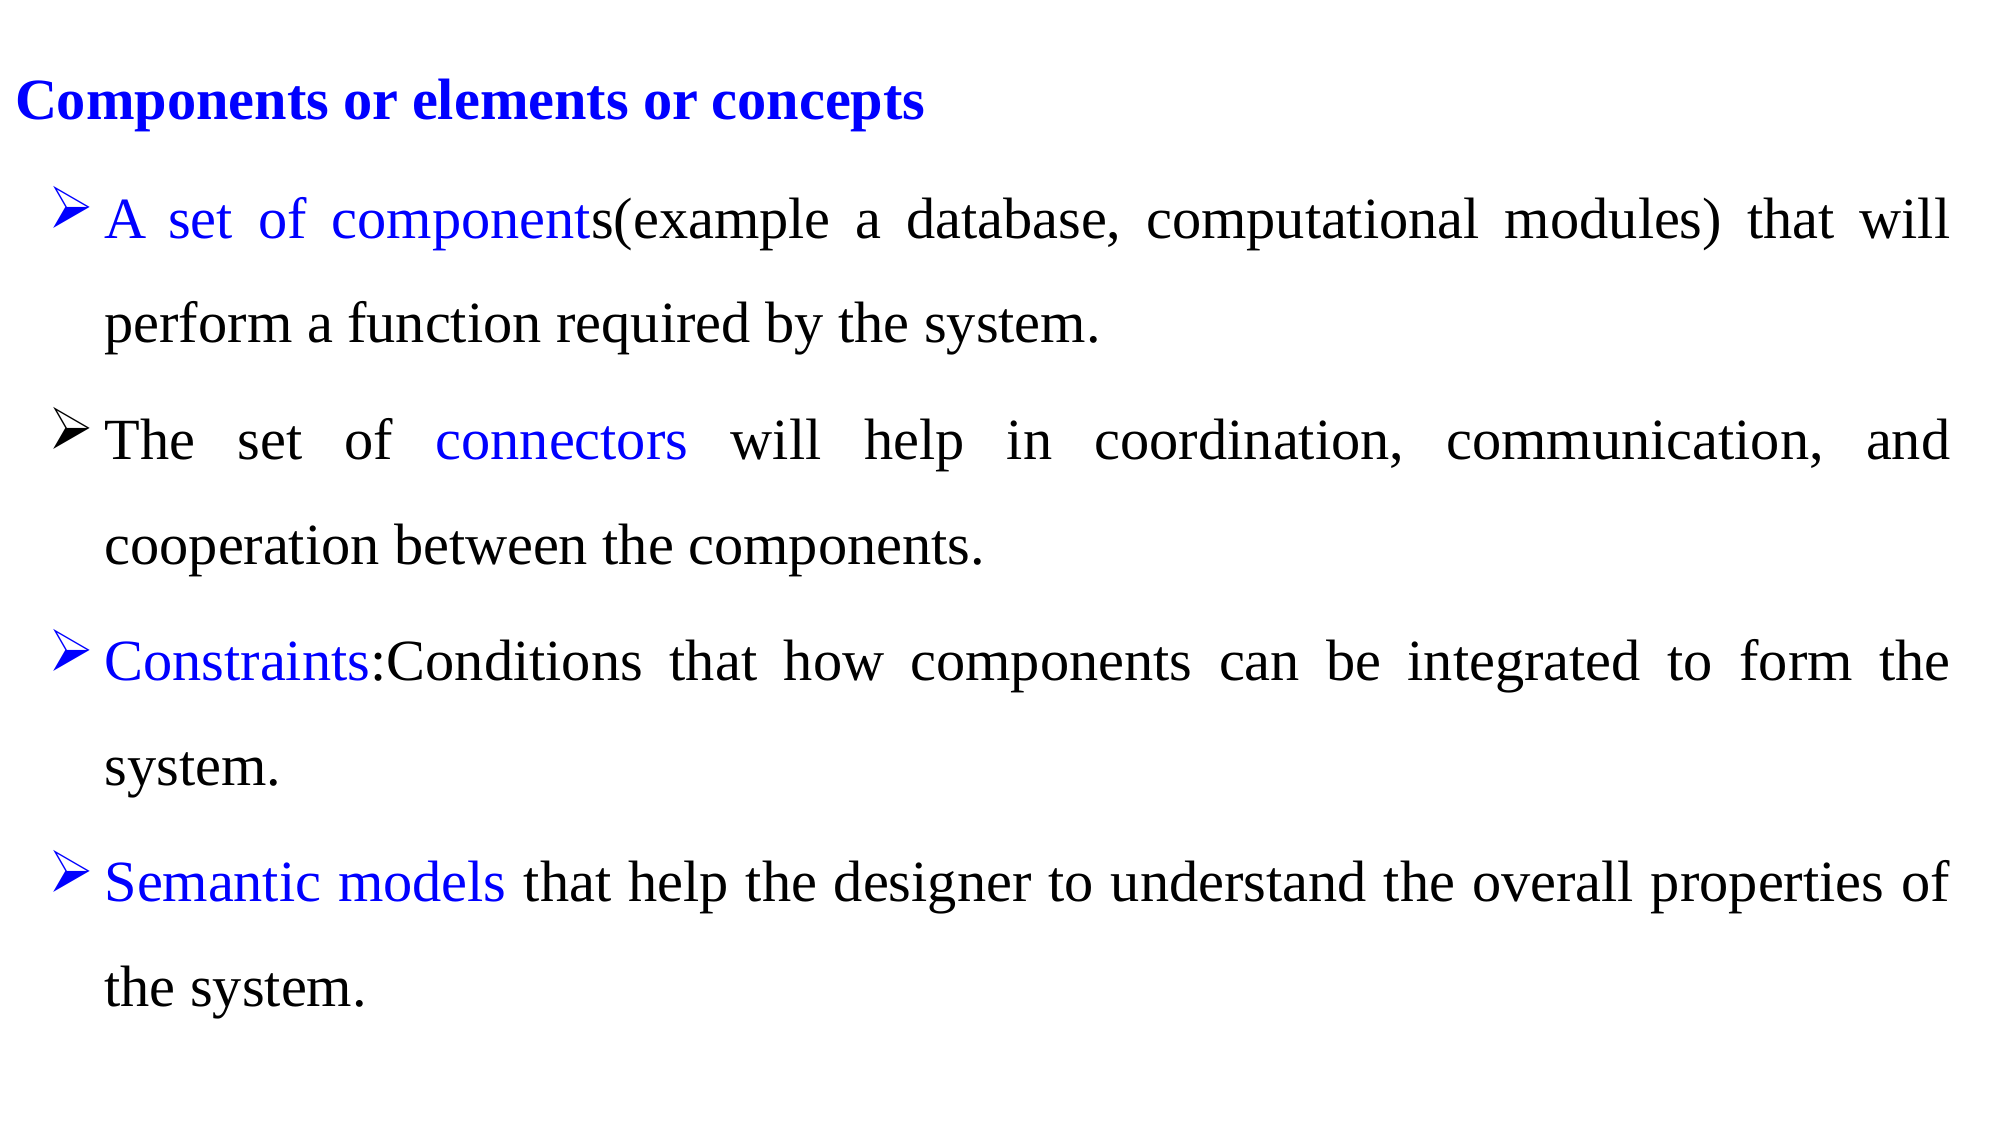

# Components or elements or concepts
A set of components(example a database, computational modules) that will perform a function required by the system.
The set of connectors will help in coordination, communication, and cooperation between the components.
Constraints:Conditions that how components can be integrated to form the system.
Semantic models that help the designer to understand the overall properties of the system.